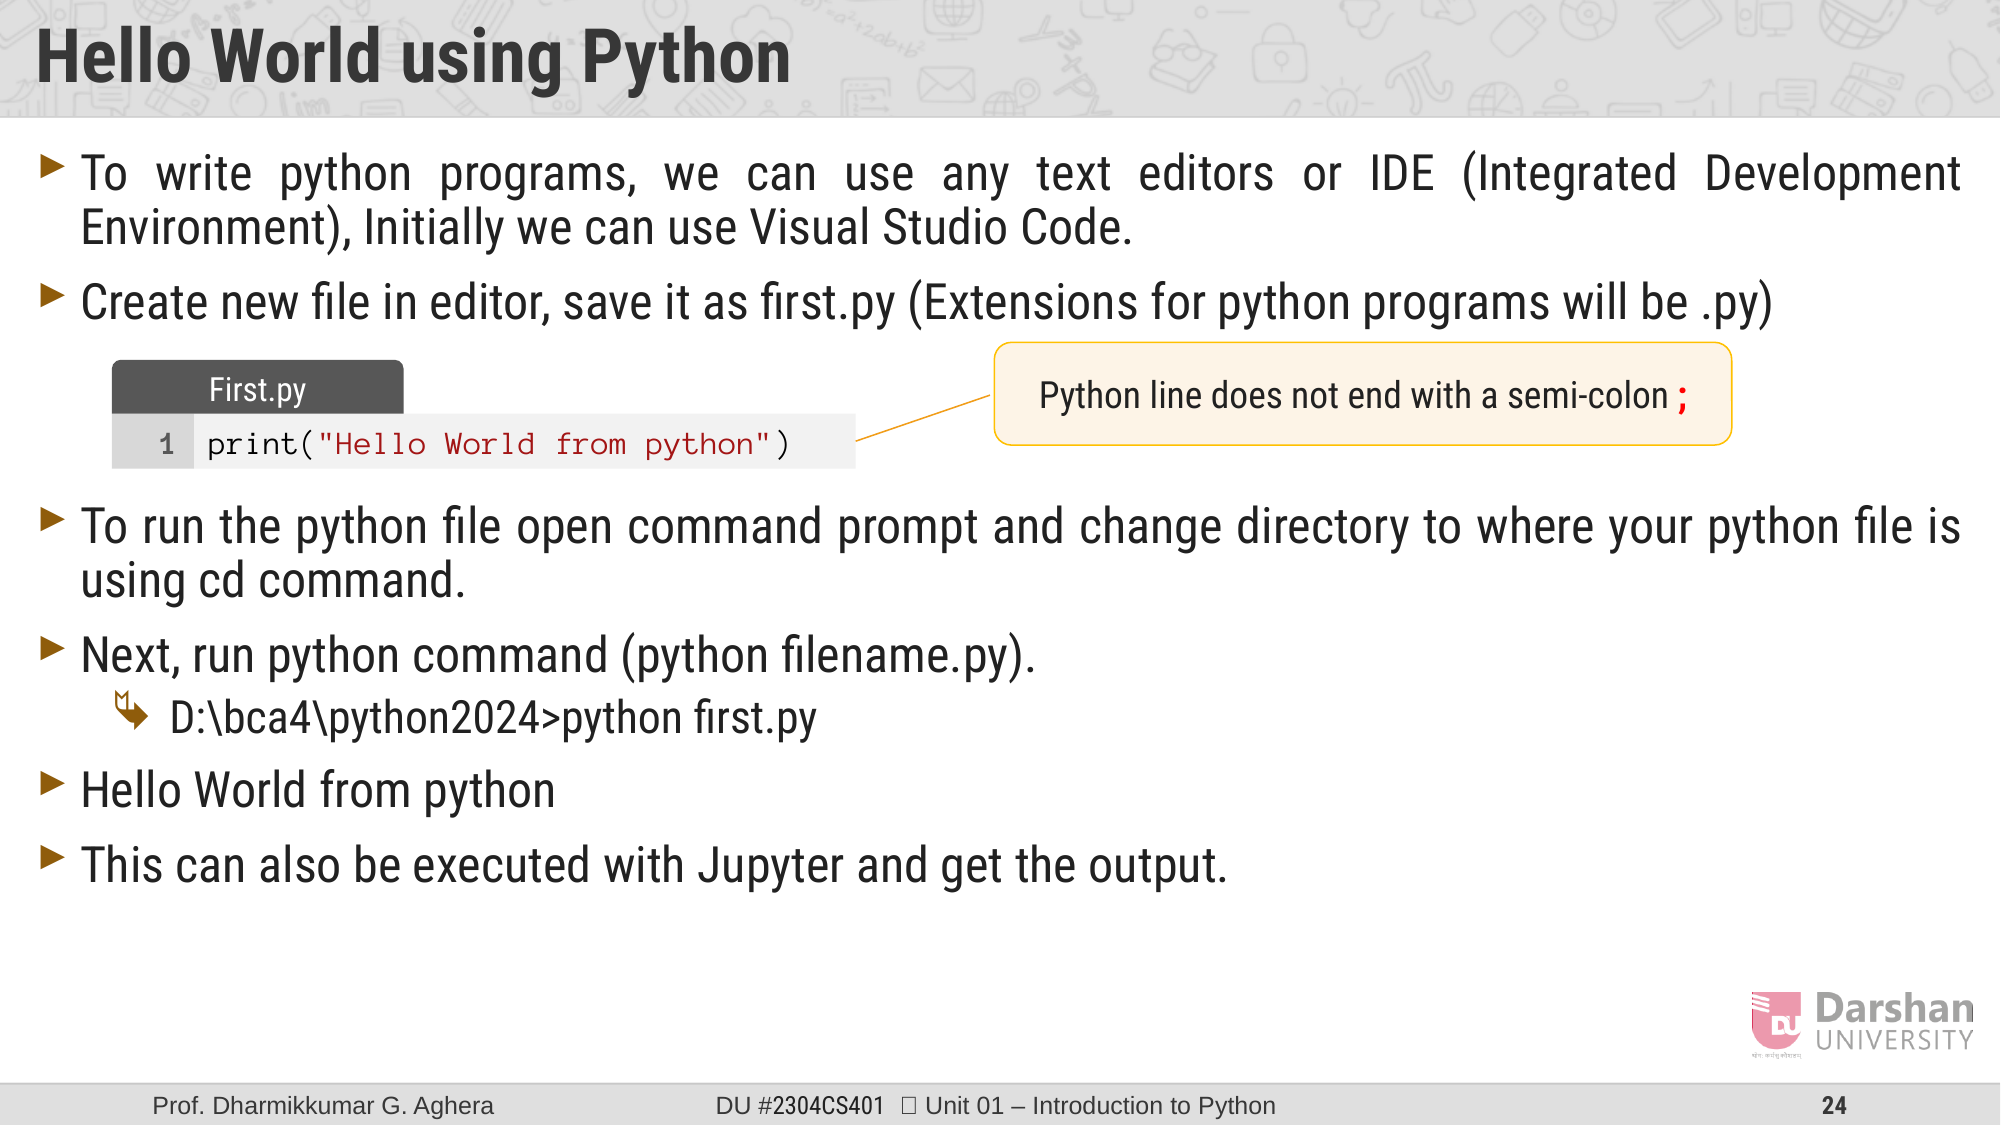

# Hello World using Python
To write python programs, we can use any text editors or IDE (Integrated Development Environment), Initially we can use Visual Studio Code.
Create new file in editor, save it as first.py (Extensions for python programs will be .py)

To run the python file open command prompt and change directory to where your python file is using cd command.
Next, run python command (python filename.py).
D:\bca4\python2024>python first.py
Hello World from python
This can also be executed with Jupyter and get the output.
Python line does not end with a semi-colon ;
First.py
1
print("Hello World from python")